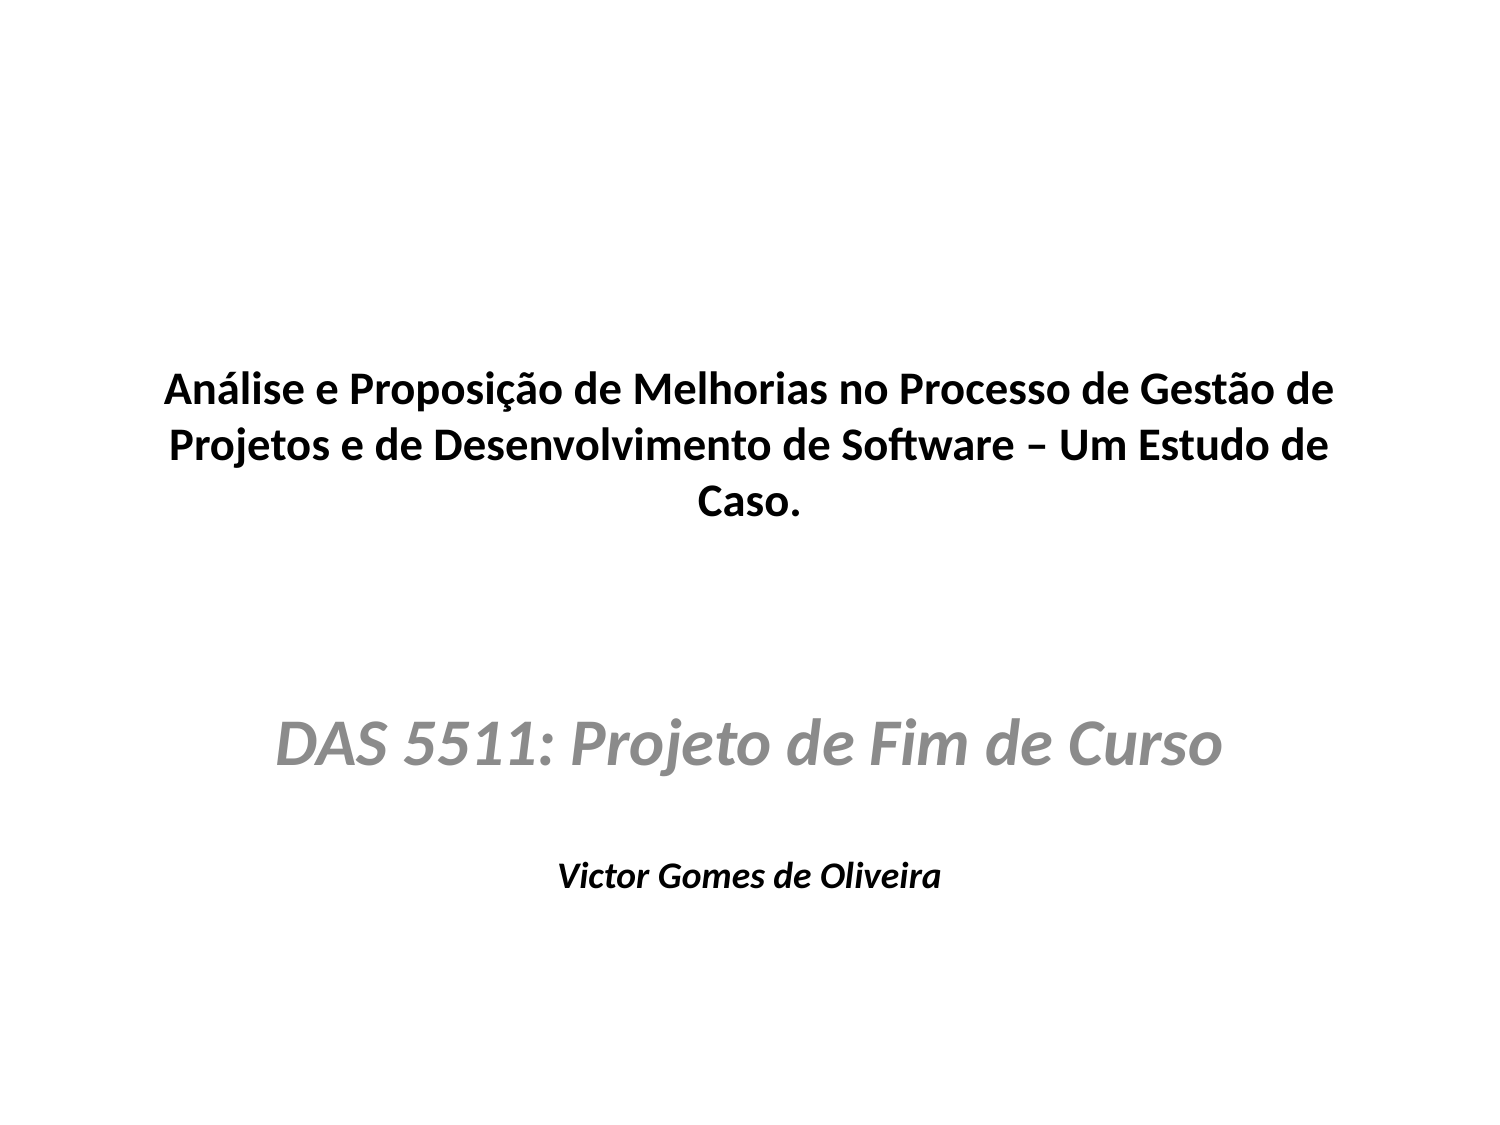

# Análise e Proposição de Melhorias no Processo de Gestão de Projetos e de Desenvolvimento de Software – Um Estudo de Caso.
DAS 5511: Projeto de Fim de Curso
Victor Gomes de Oliveira